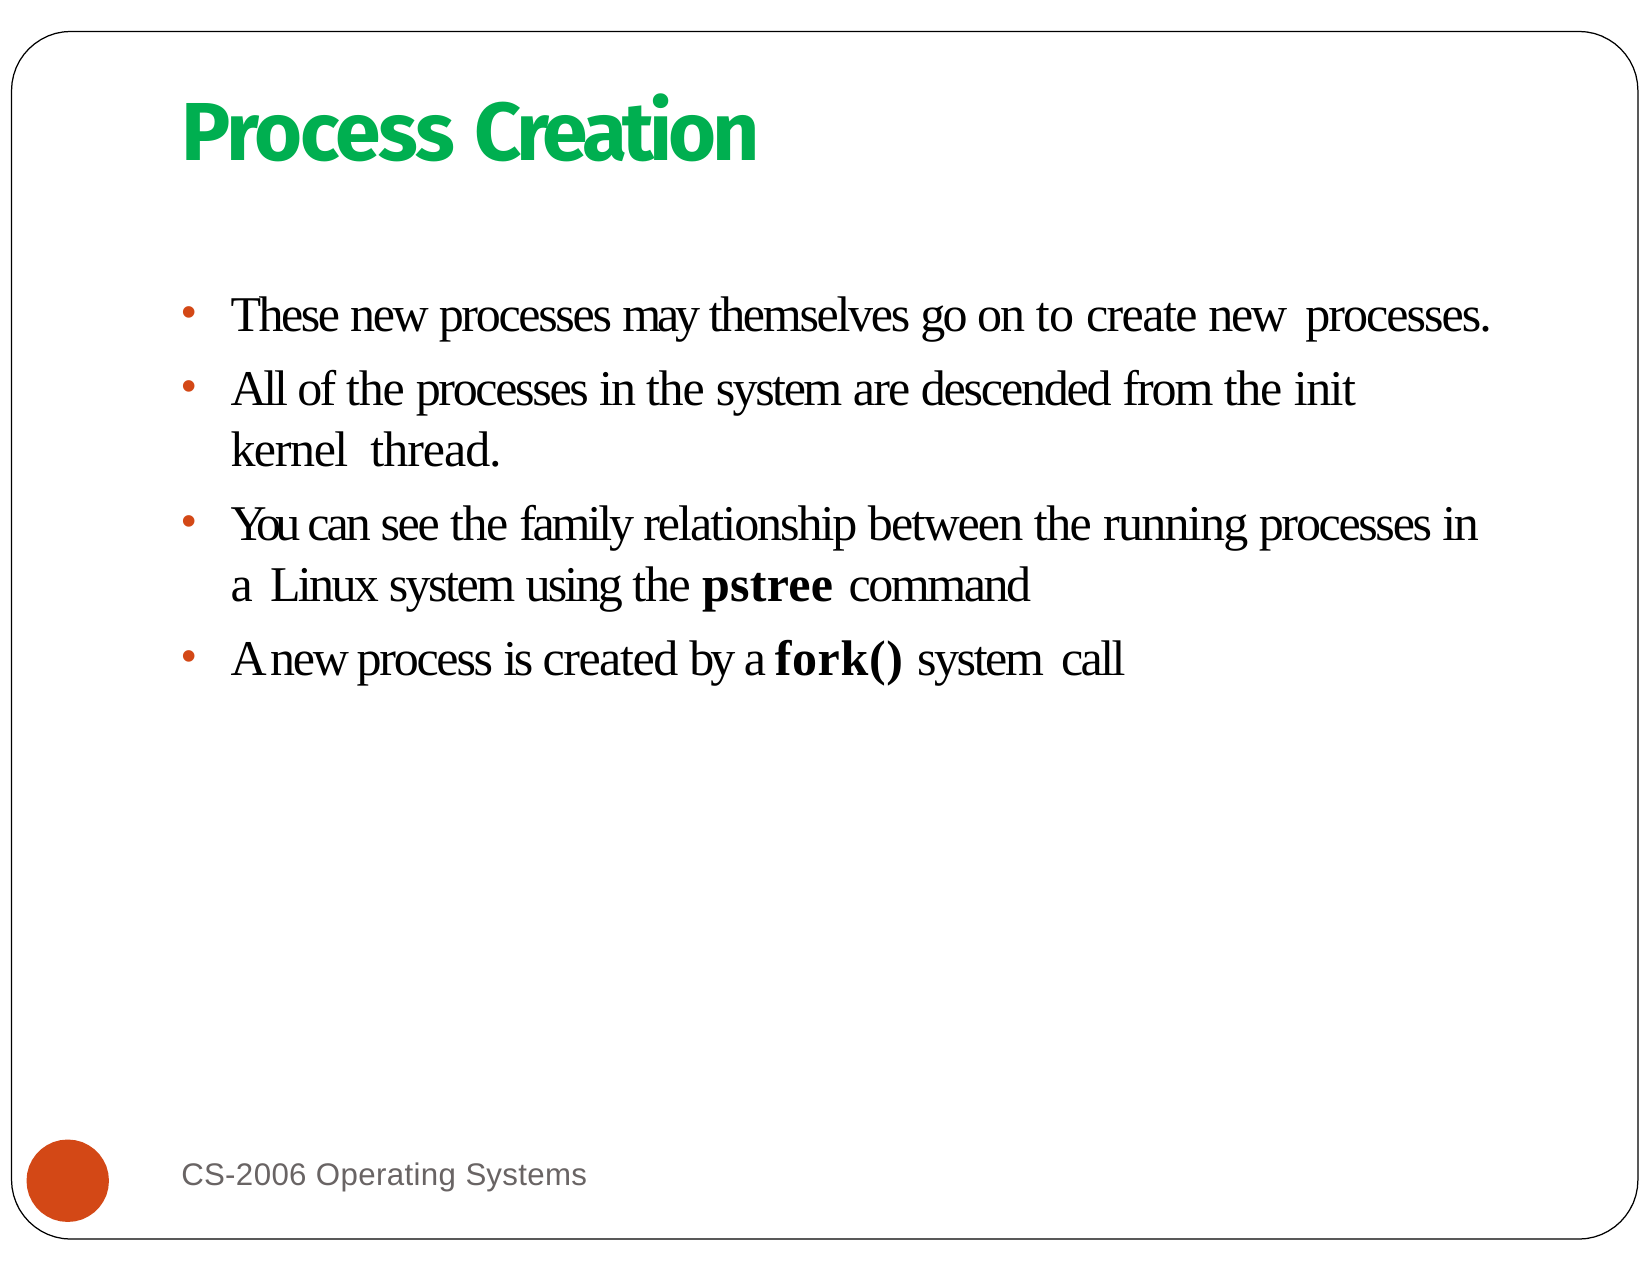

# Process Creation
These new processes may themselves go on to create new processes.
All of the processes in the system are descended from the init kernel  thread.
You can see the family relationship between the running processes in a  Linux system using the pstree command
A new process is created by a fork() system call

CS-2006 Operating Systems
31